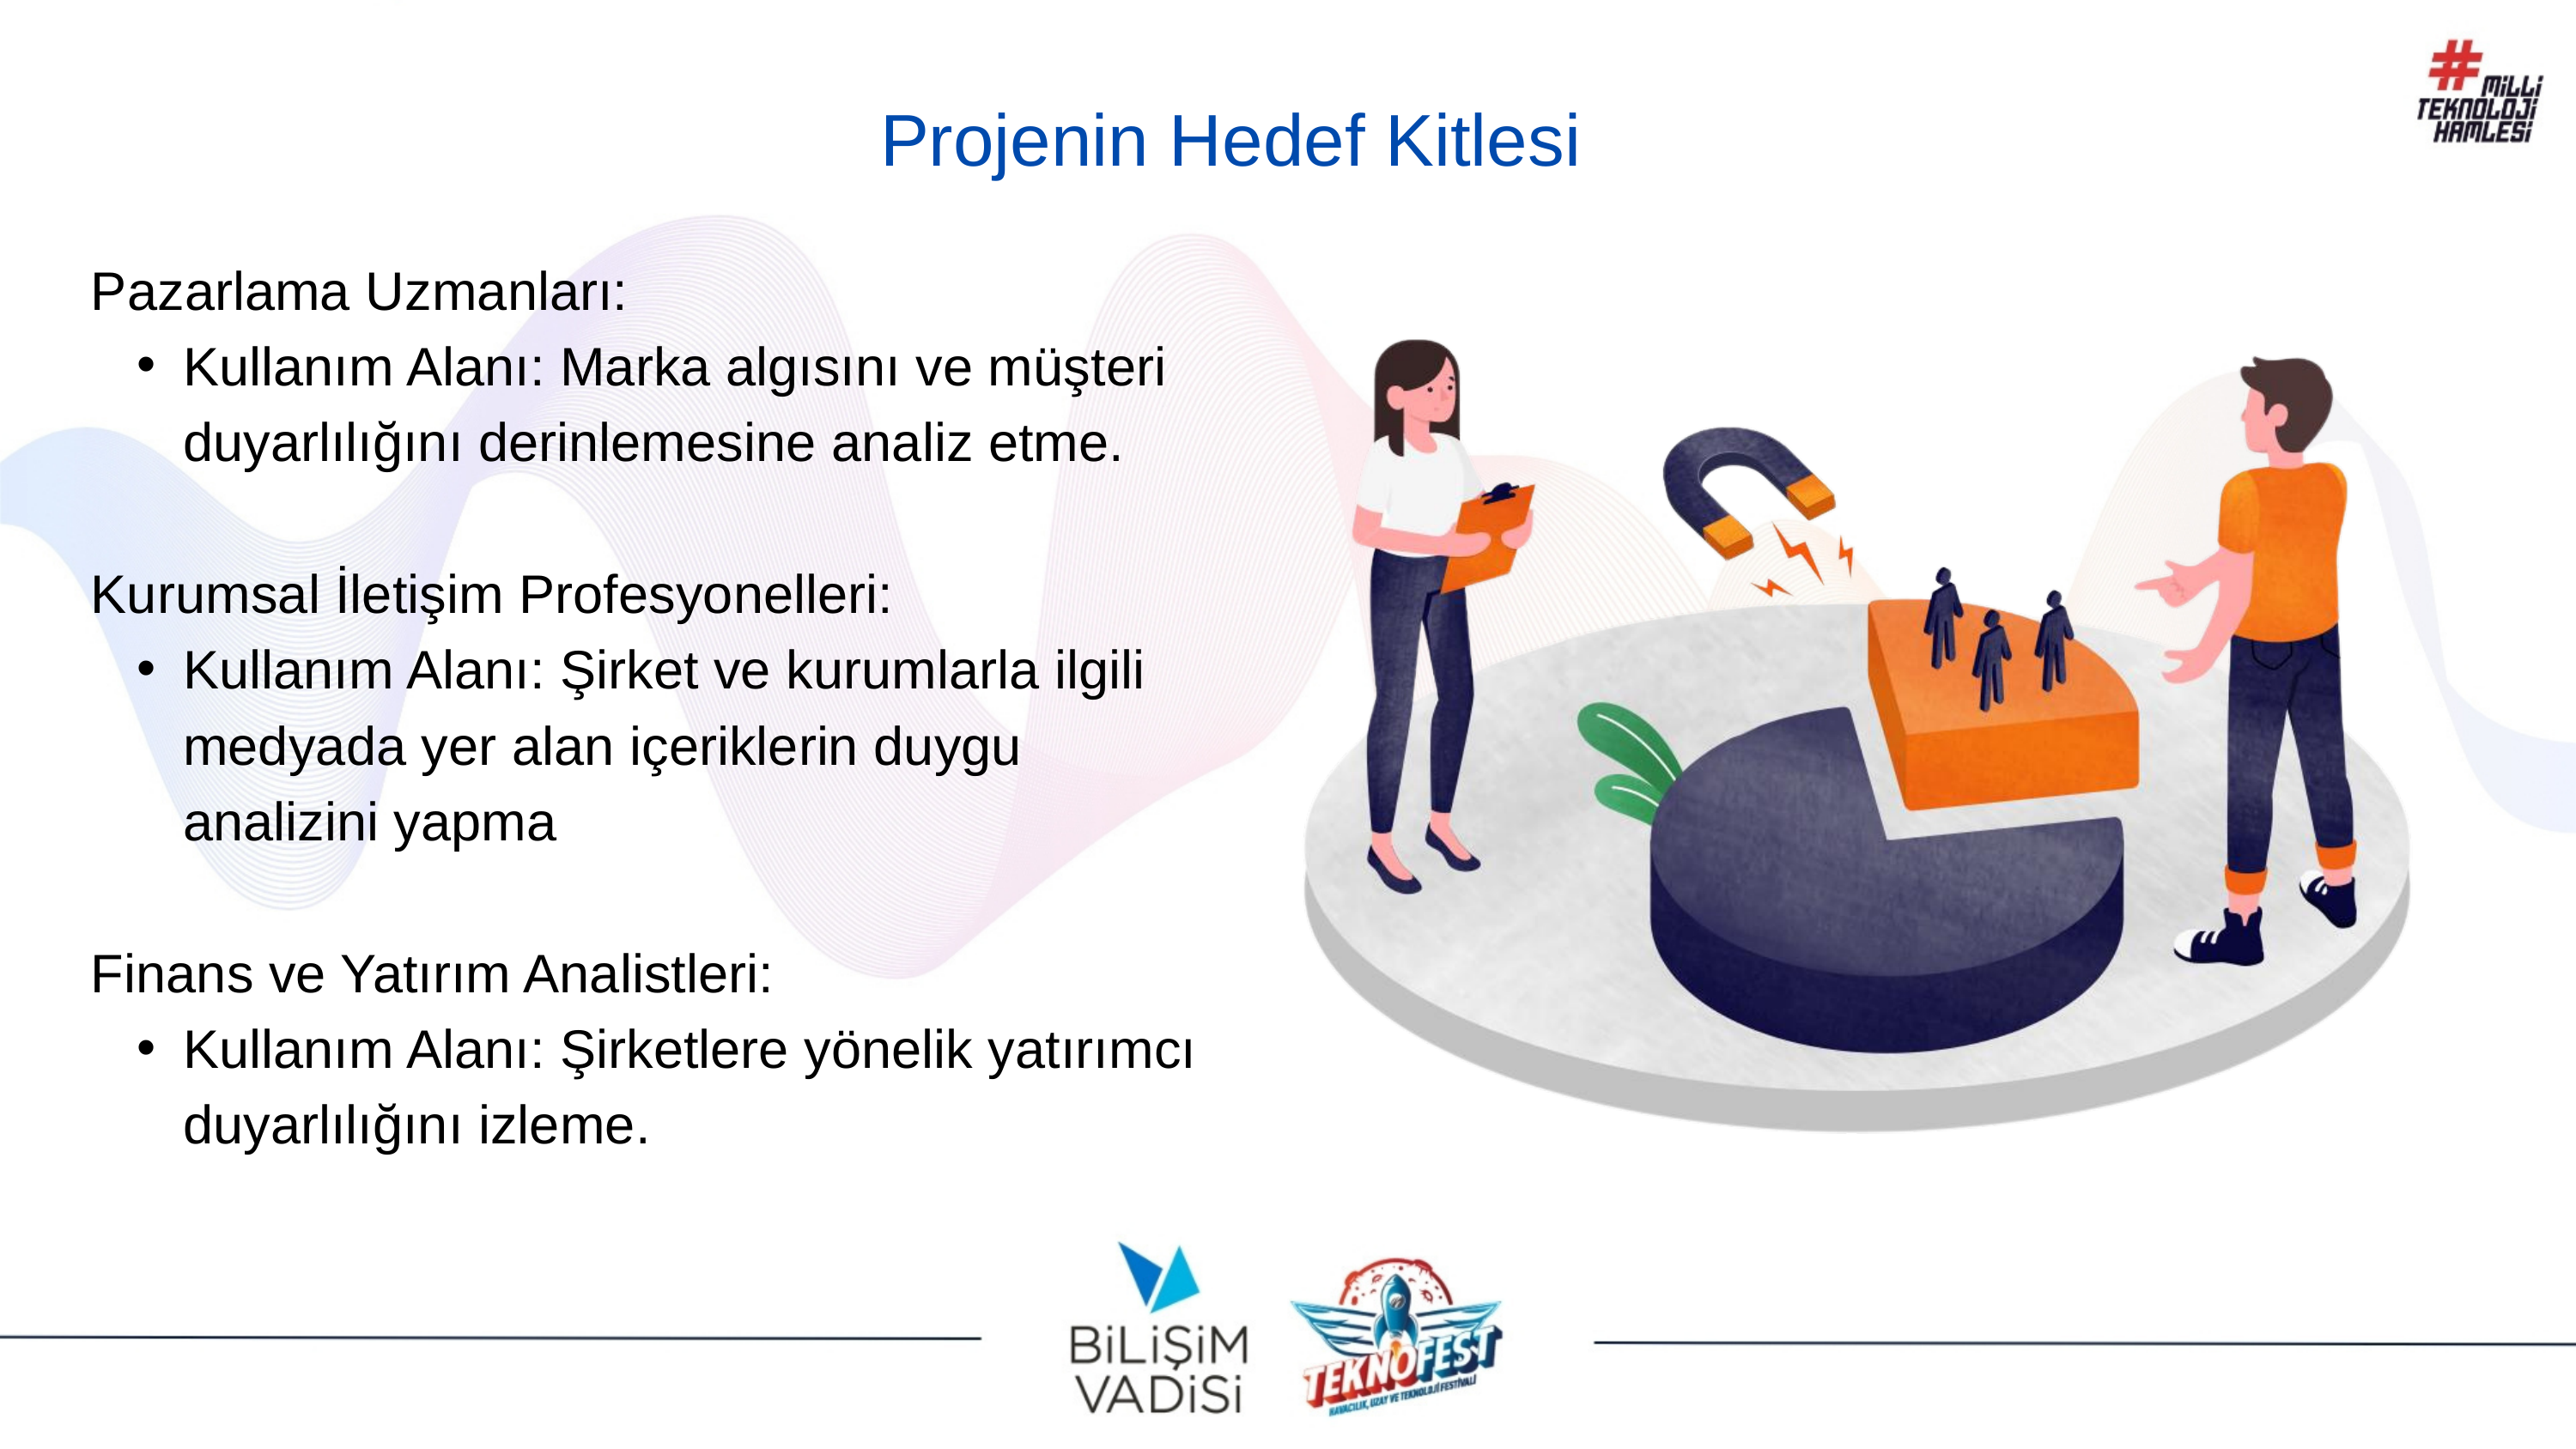

Projenin Hedef Kitlesi
Pazarlama Uzmanları:
Kullanım Alanı: Marka algısını ve müşteri duyarlılığını derinlemesine analiz etme.

Kurumsal İletişim Profesyonelleri:
Kullanım Alanı: Şirket ve kurumlarla ilgili medyada yer alan içeriklerin duygu analizini yapma

Finans ve Yatırım Analistleri:
Kullanım Alanı: Şirketlere yönelik yatırımcı duyarlılığını izleme.